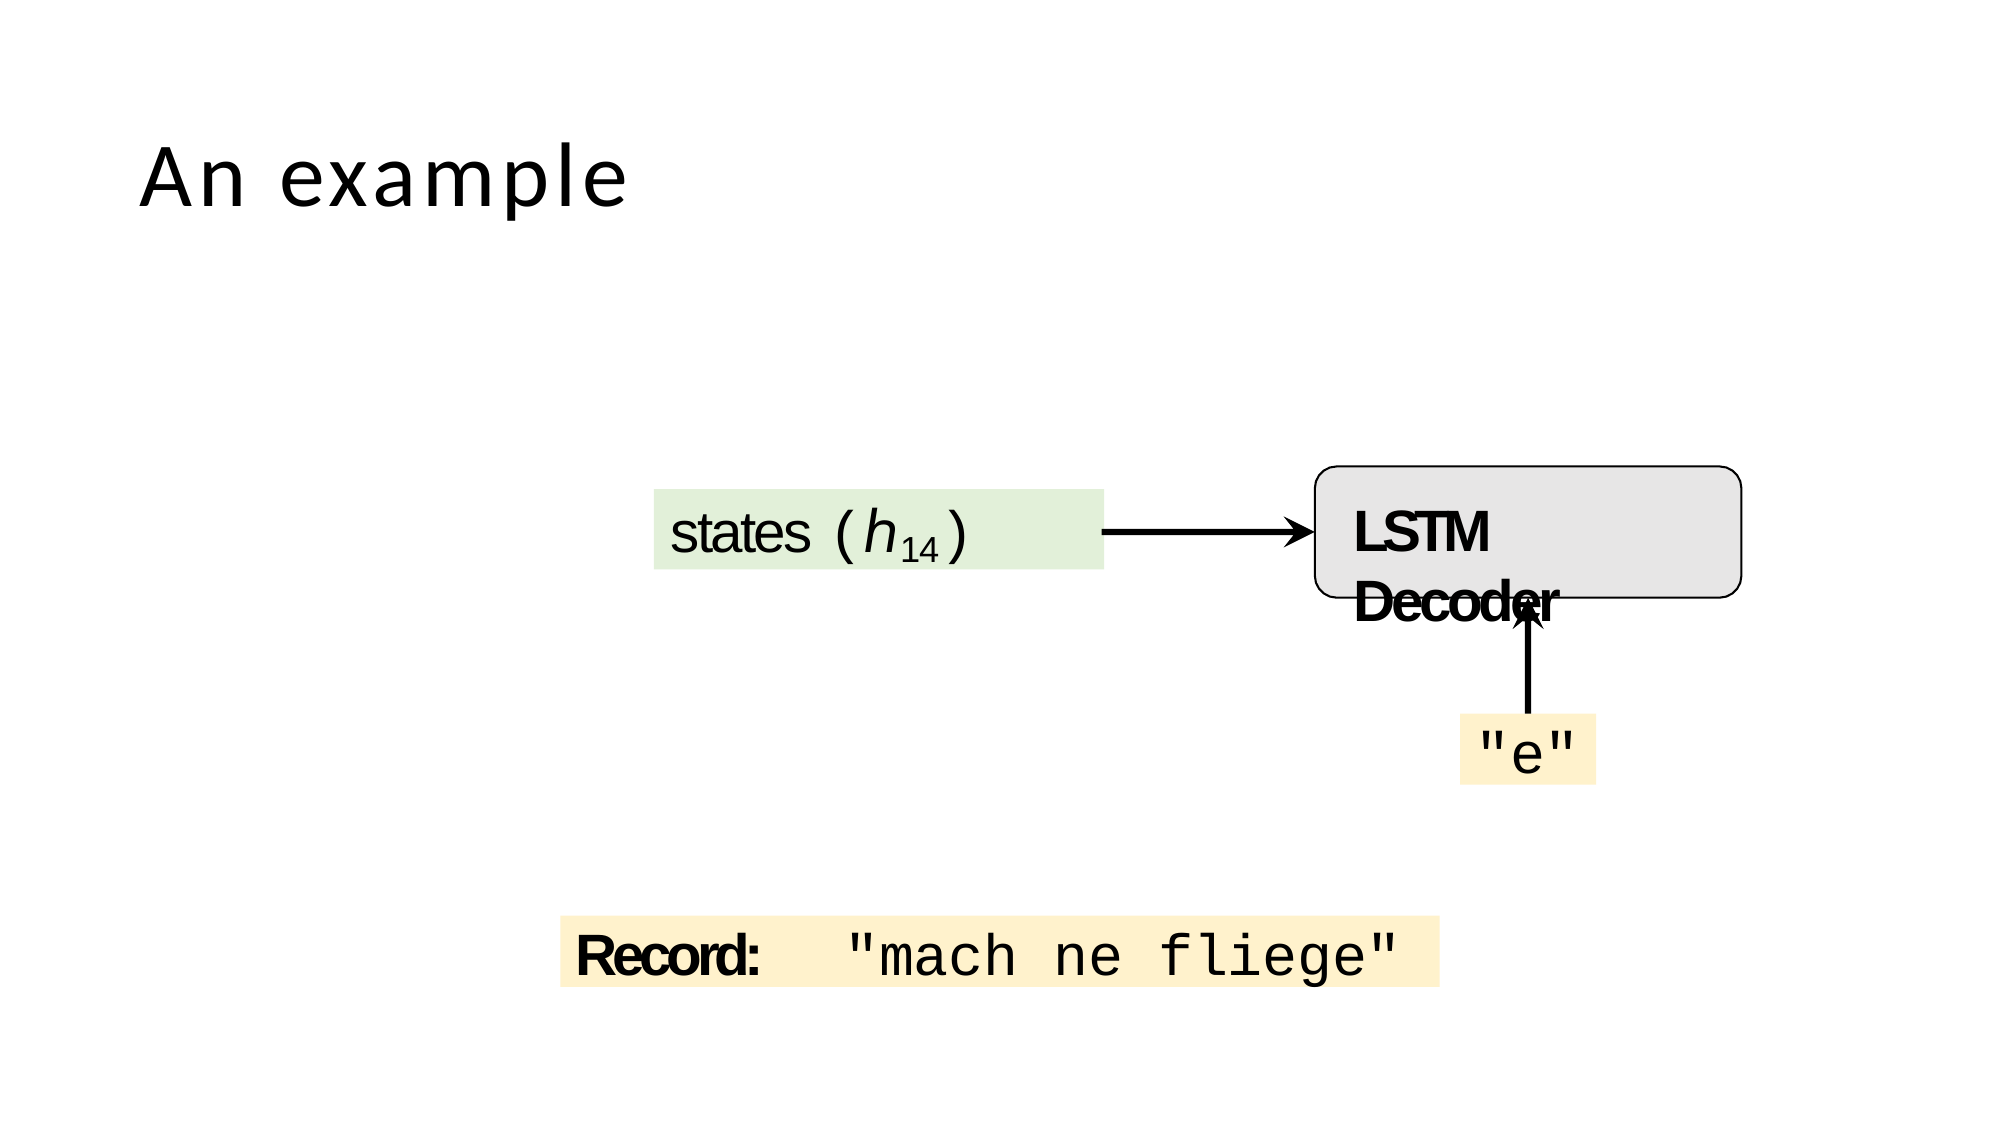

# An example

states (ℎ14)
LSTM Decoder

"e"
Record:	"mach ne fliege"